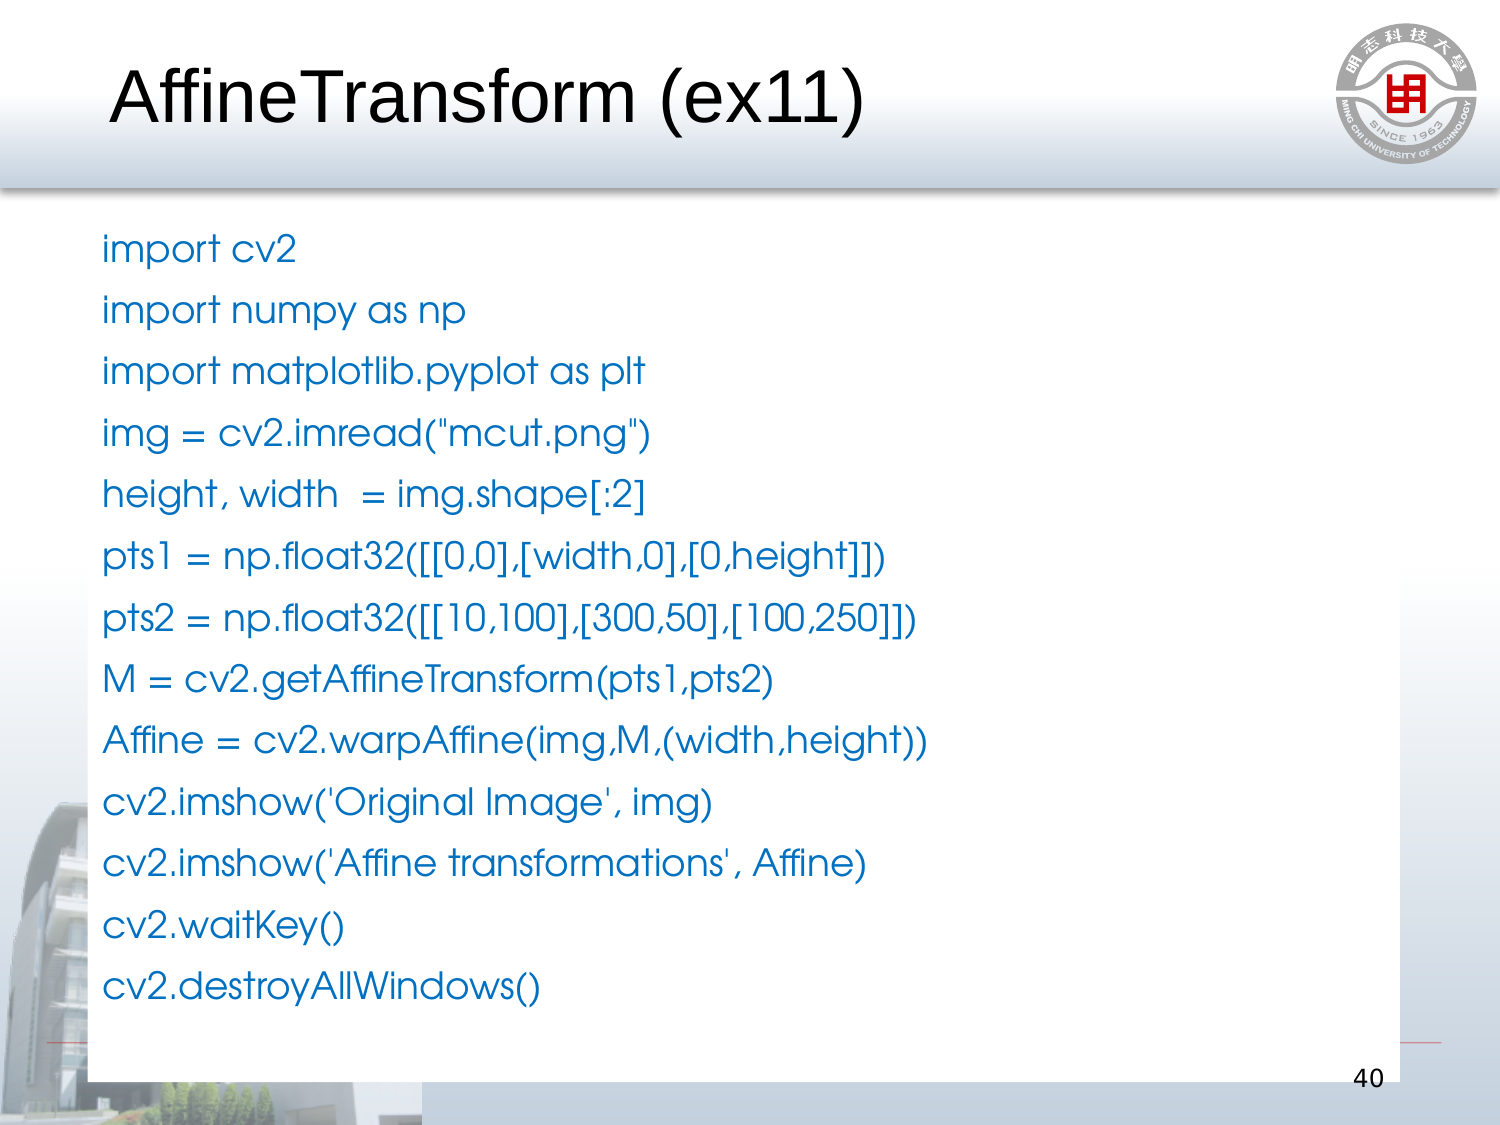

# AffineTransform (ex11)
import cv2
import numpy as np
import matplotlib.pyplot as plt
img = cv2.imread("mcut.png")
height, width  = img.shape[:2]
pts1 = np.float32([[0,0],[width,0],[0,height]])
pts2 = np.float32([[10,100],[300,50],[100,250]])
M = cv2.getAffineTransform(pts1,pts2)
Affine = cv2.warpAffine(img,M,(width,height))
cv2.imshow('Original Image', img)
cv2.imshow('Affine transformations', Affine)
cv2.waitKey()
cv2.destroyAllWindows()
40